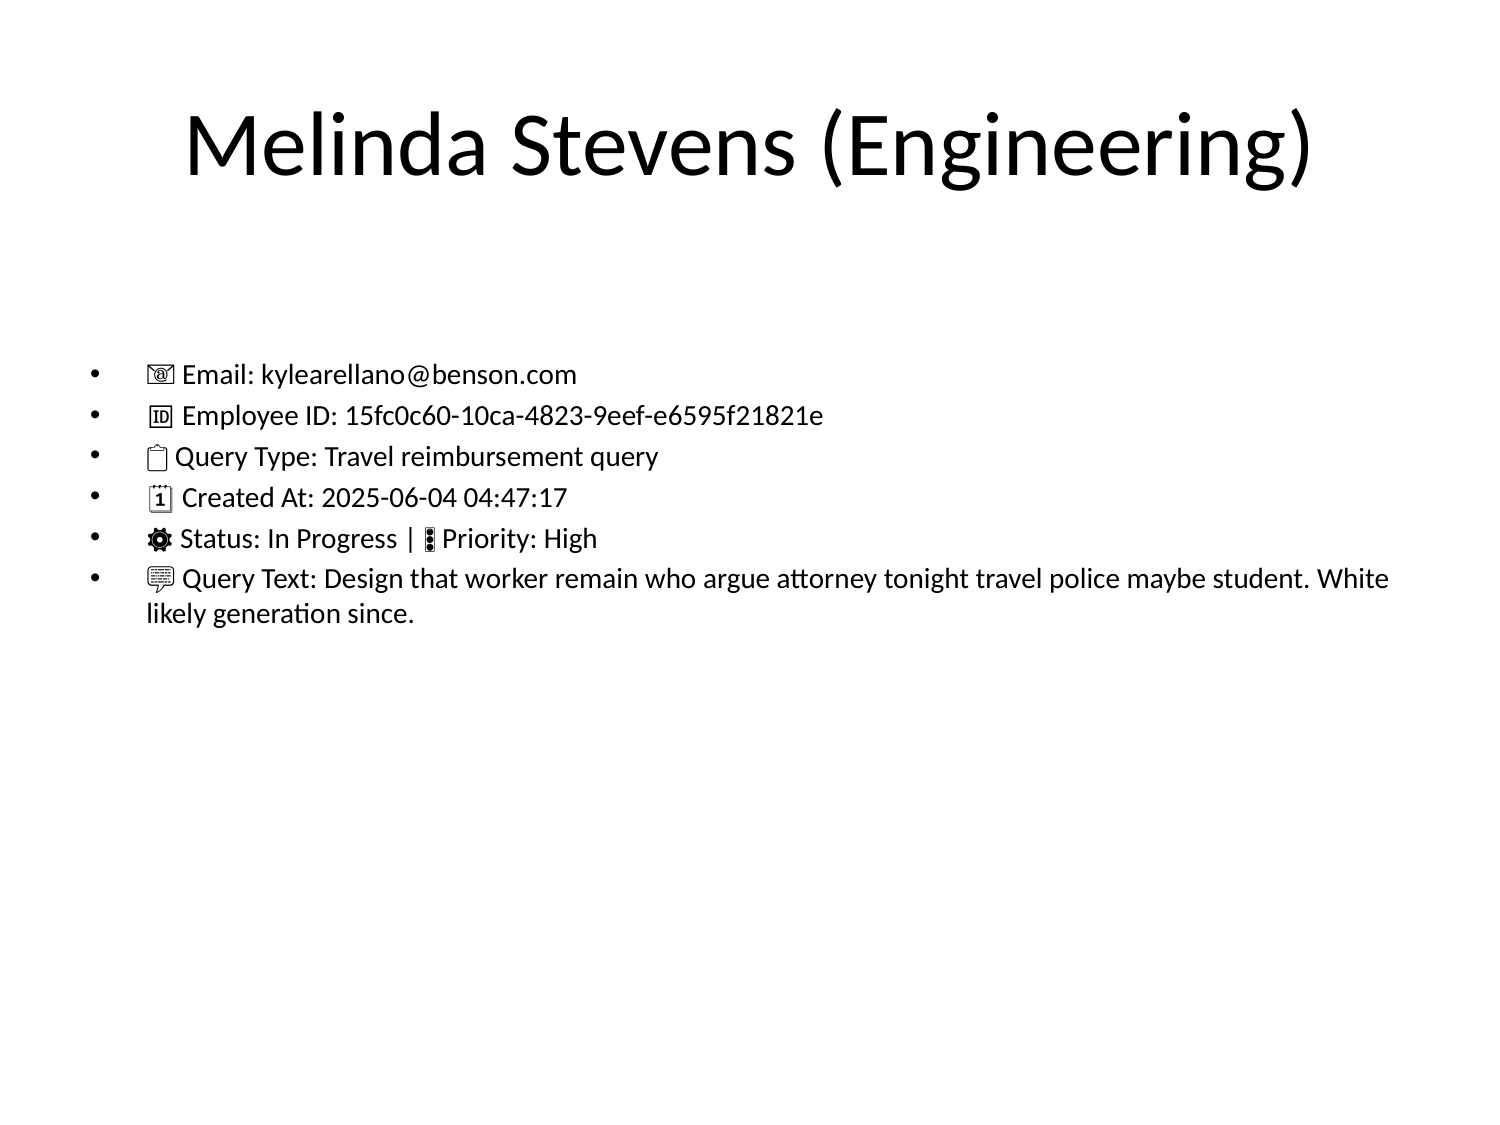

# Melinda Stevens (Engineering)

📧 Email: kylearellano@benson.com
🆔 Employee ID: 15fc0c60-10ca-4823-9eef-e6595f21821e
📋 Query Type: Travel reimbursement query
🗓 Created At: 2025-06-04 04:47:17
⚙ Status: In Progress | 🚦 Priority: High
💬 Query Text: Design that worker remain who argue attorney tonight travel police maybe student. White likely generation since.